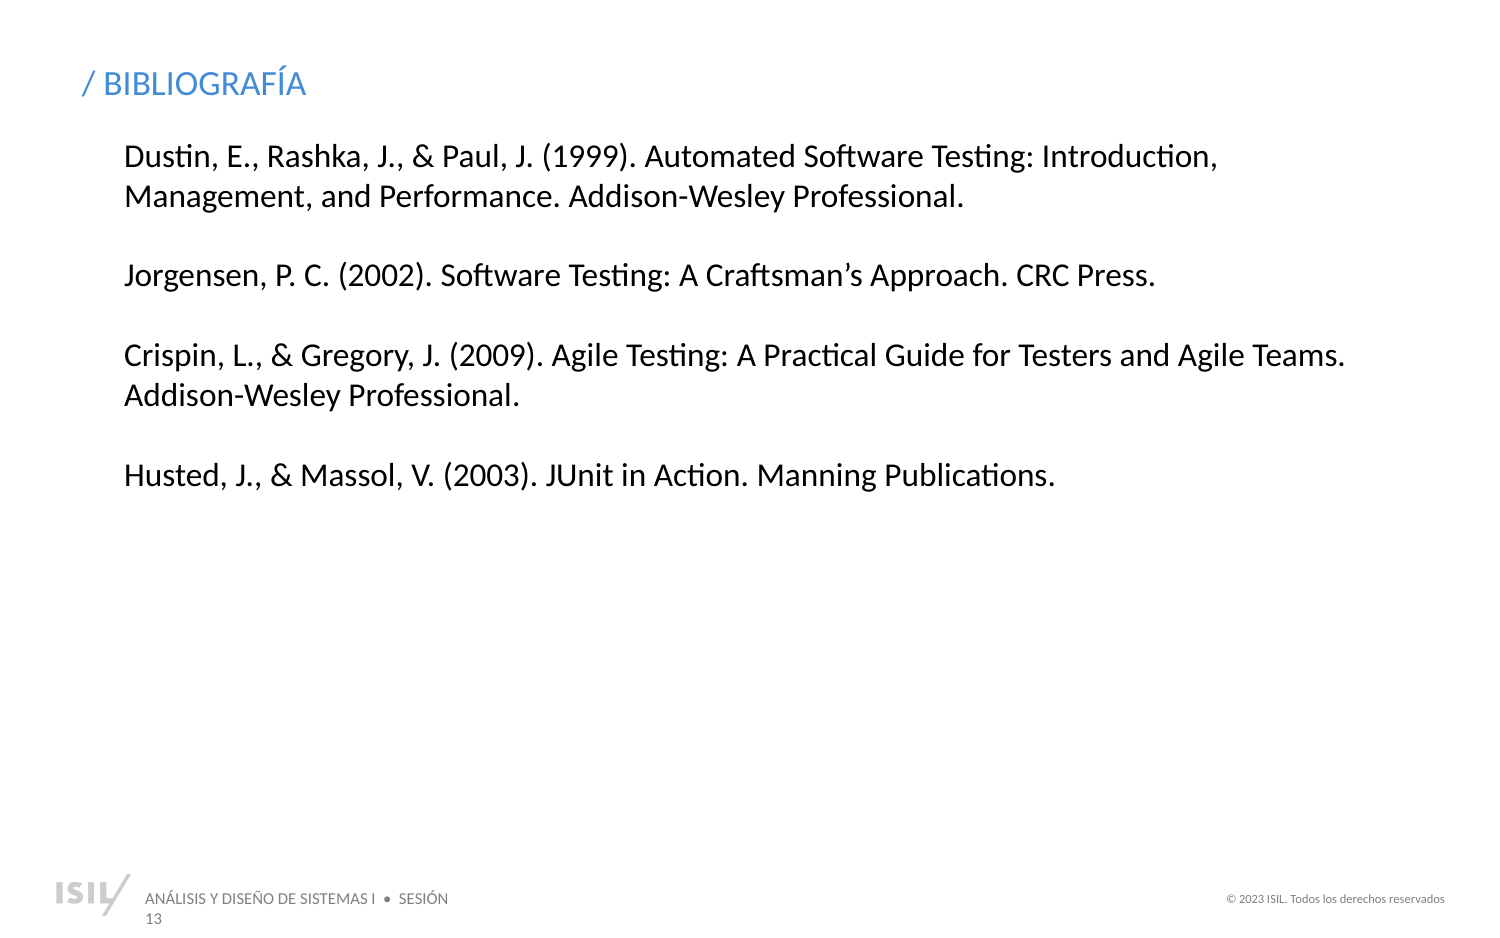

/ BIBLIOGRAFÍA
Dustin, E., Rashka, J., & Paul, J. (1999). Automated Software Testing: Introduction, Management, and Performance. Addison-Wesley Professional.

Jorgensen, P. C. (2002). Software Testing: A Craftsman’s Approach. CRC Press.

Crispin, L., & Gregory, J. (2009). Agile Testing: A Practical Guide for Testers and Agile Teams. Addison-Wesley Professional.

Husted, J., & Massol, V. (2003). JUnit in Action. Manning Publications.